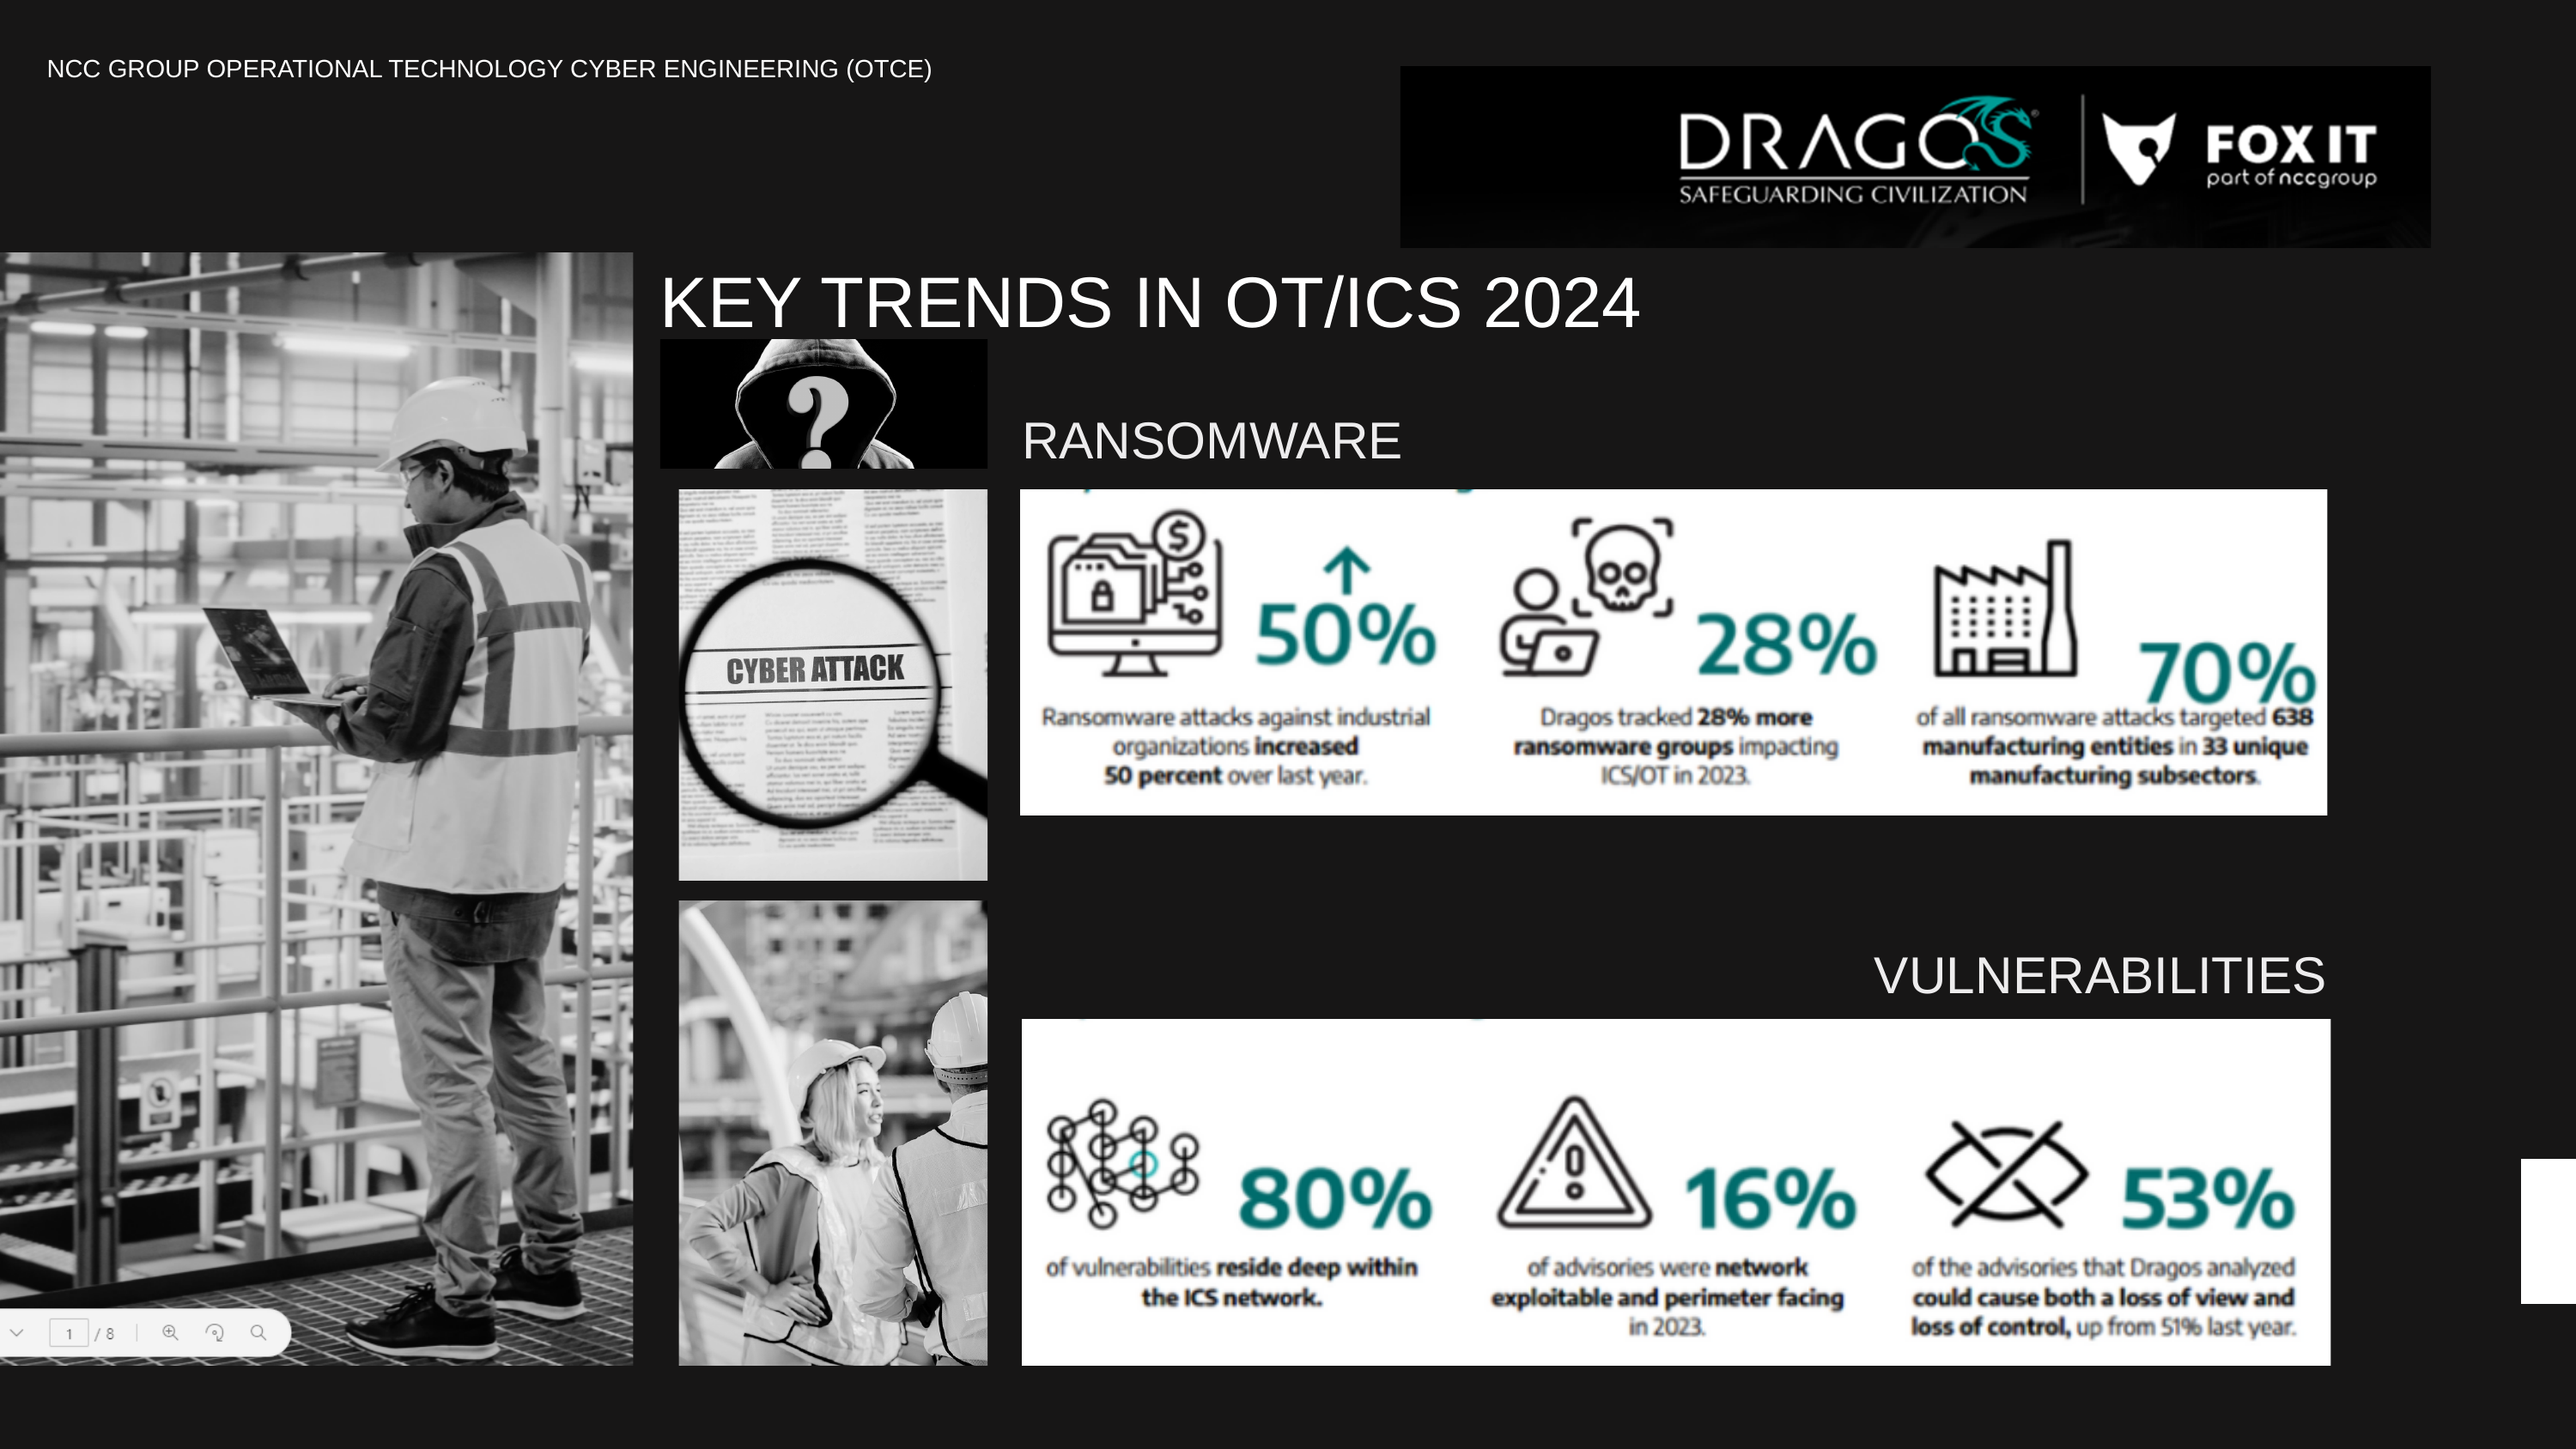

NCC GROUP OPERATIONAL TECHNOLOGY CYBER ENGINEERING (OTCE)

KEY TRENDS IN OT/ICS 2024

RANSOMWARE

VULNERABILITIES